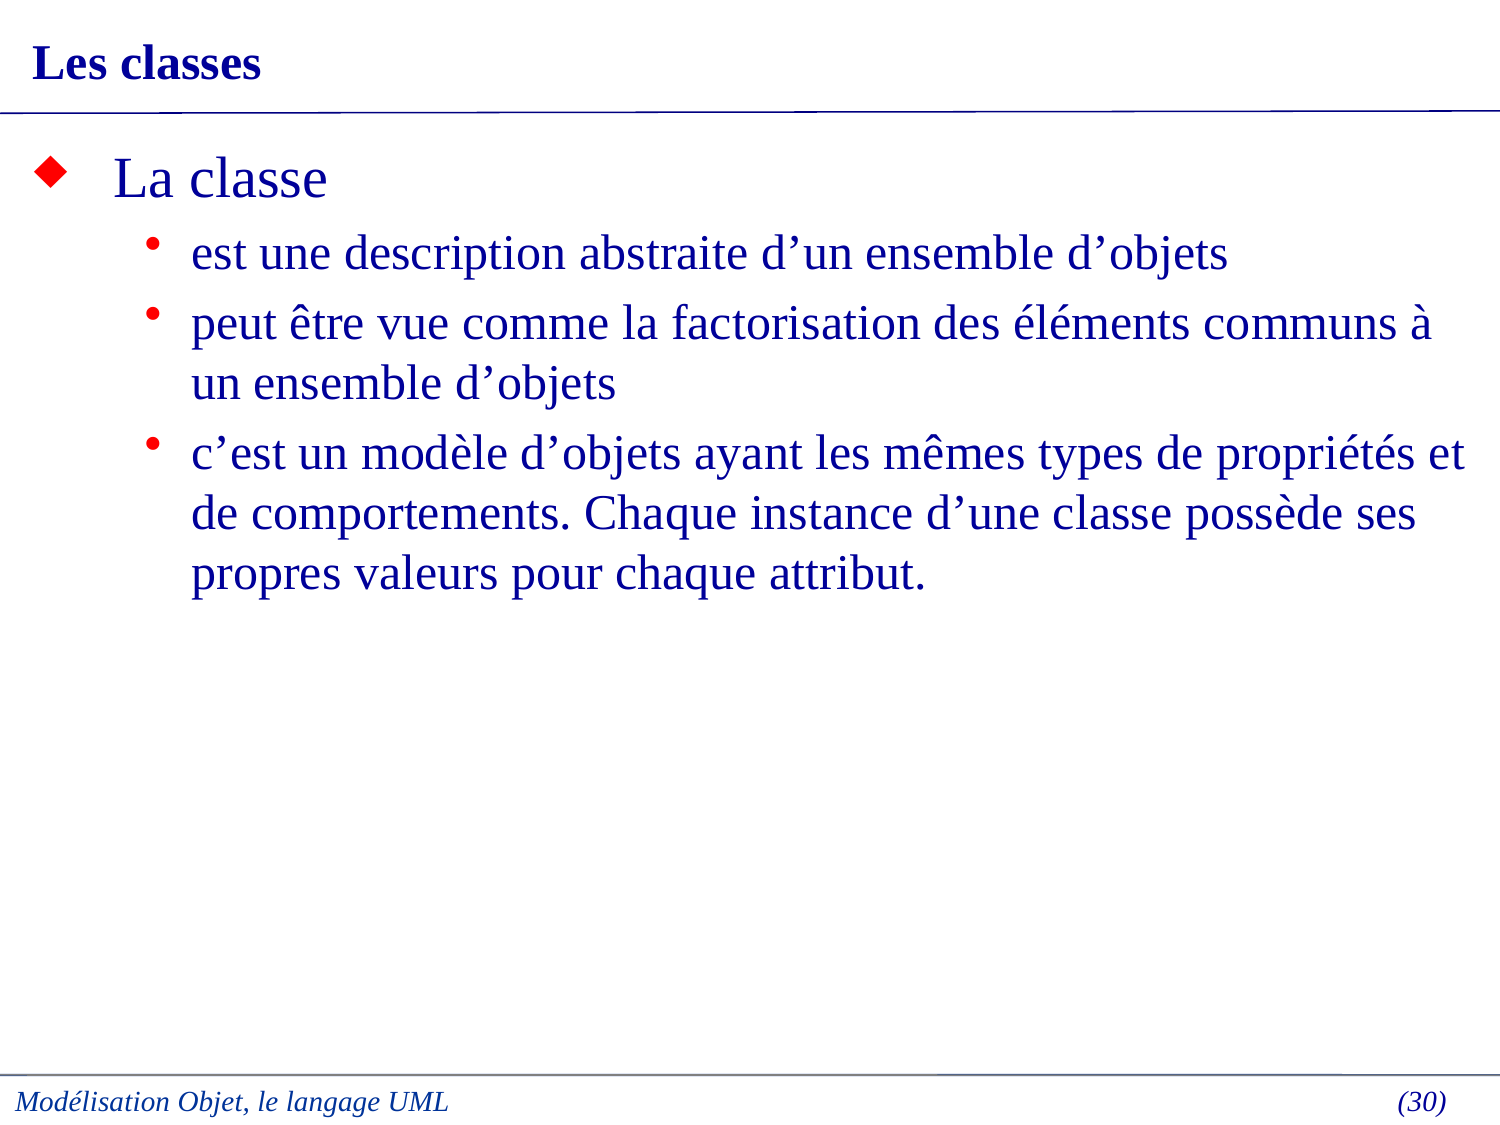

# Les classes
La classe
est une description abstraite d’un ensemble d’objets
peut être vue comme la factorisation des éléments communs à un ensemble d’objets
c’est un modèle d’objets ayant les mêmes types de propriétés et de comportements. Chaque instance d’une classe possède ses propres valeurs pour chaque attribut.

Modélisation Objet, le langage UML
 (30)